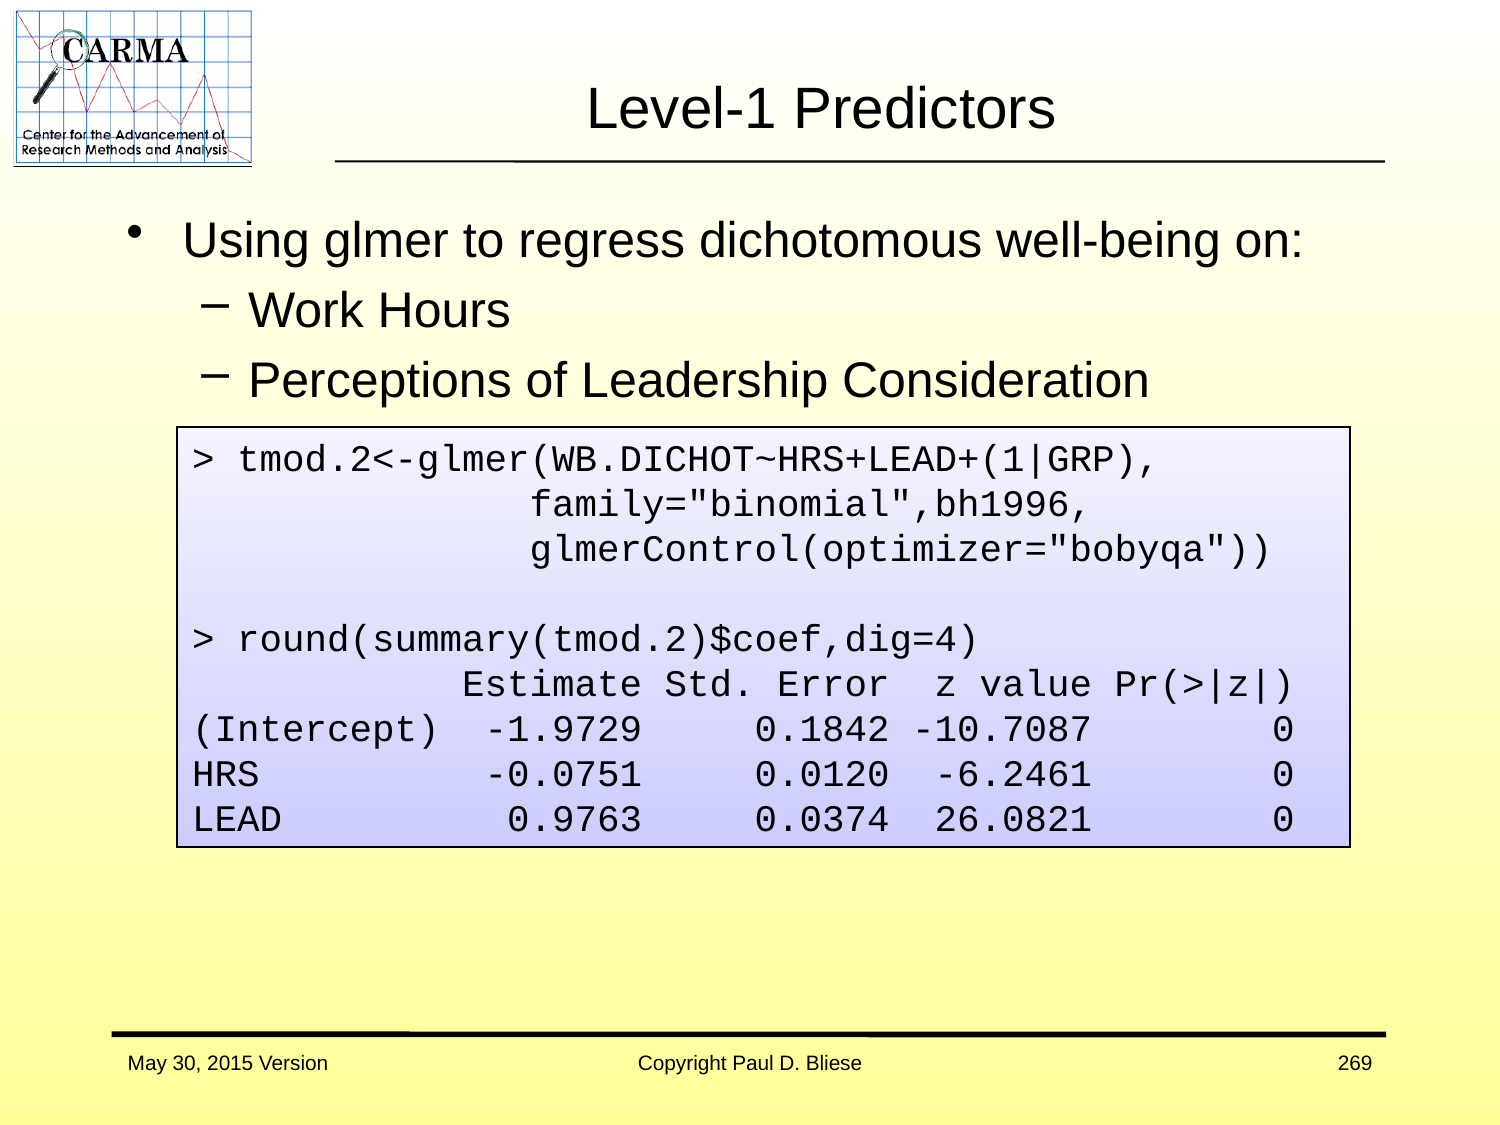

# Level-1 Predictors
Using glmer to regress dichotomous well-being on:
Work Hours
Perceptions of Leadership Consideration

> tmod.2<-glmer(WB.DICHOT~HRS+LEAD+(1|GRP),
               family="binomial",bh1996,
               glmerControl(optimizer="bobyqa"))

> round(summary(tmod.2)$coef,dig=4)
            Estimate Std. Error  z value Pr(>|z|)
(Intercept)  -1.9729     0.1842 -10.7087        0
HRS          -0.0751     0.0120  -6.2461        0
LEAD          0.9763     0.0374  26.0821        0
May 30, 2015 Version
Copyright Paul D. Bliese
269